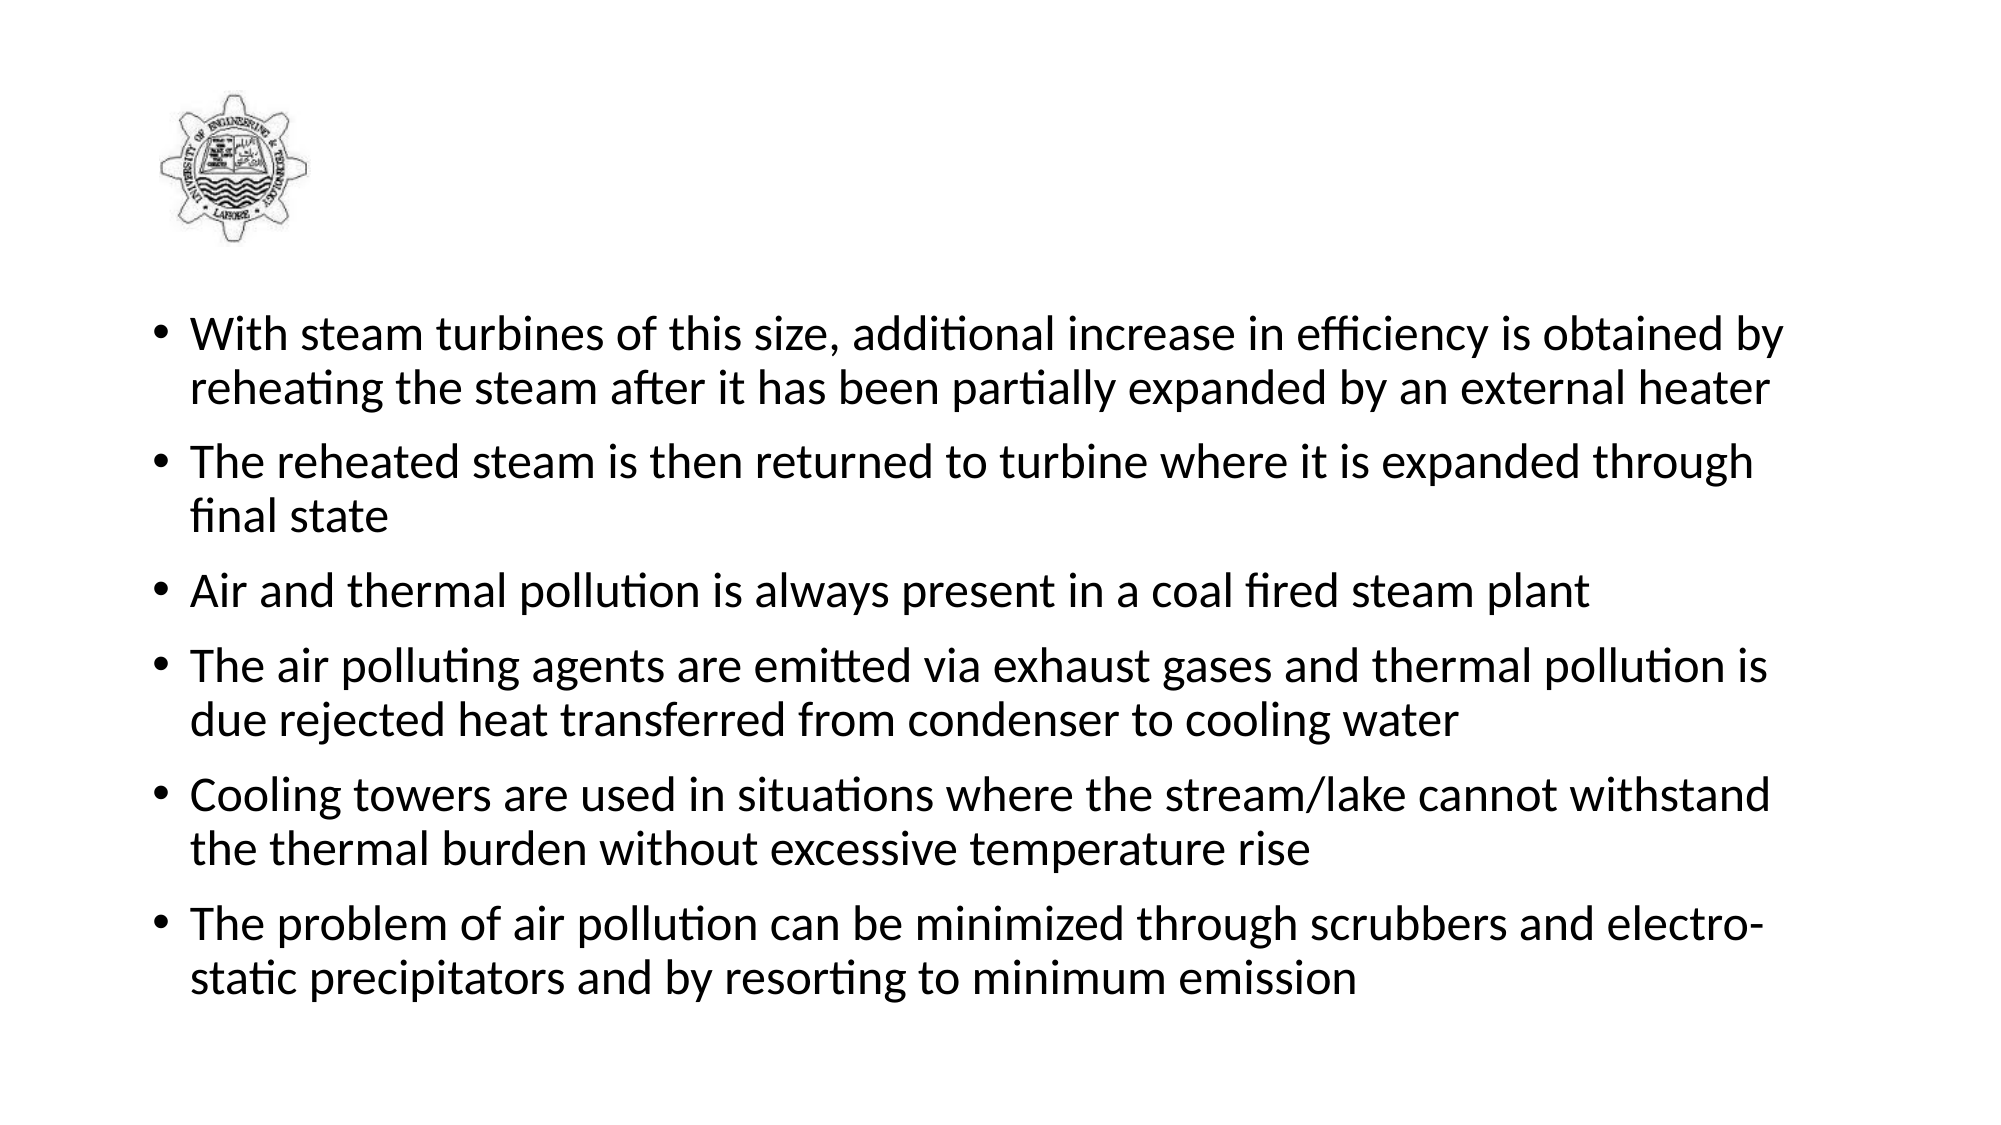

#
With steam turbines of this size, additional increase in efficiency is obtained by reheating the steam after it has been partially expanded by an external heater
The reheated steam is then returned to turbine where it is expanded through final state
Air and thermal pollution is always present in a coal fired steam plant
The air polluting agents are emitted via exhaust gases and thermal pollution is due rejected heat transferred from condenser to cooling water
Cooling towers are used in situations where the stream/lake cannot withstand the thermal burden without excessive temperature rise
The problem of air pollution can be minimized through scrubbers and electro-static precipitators and by resorting to minimum emission